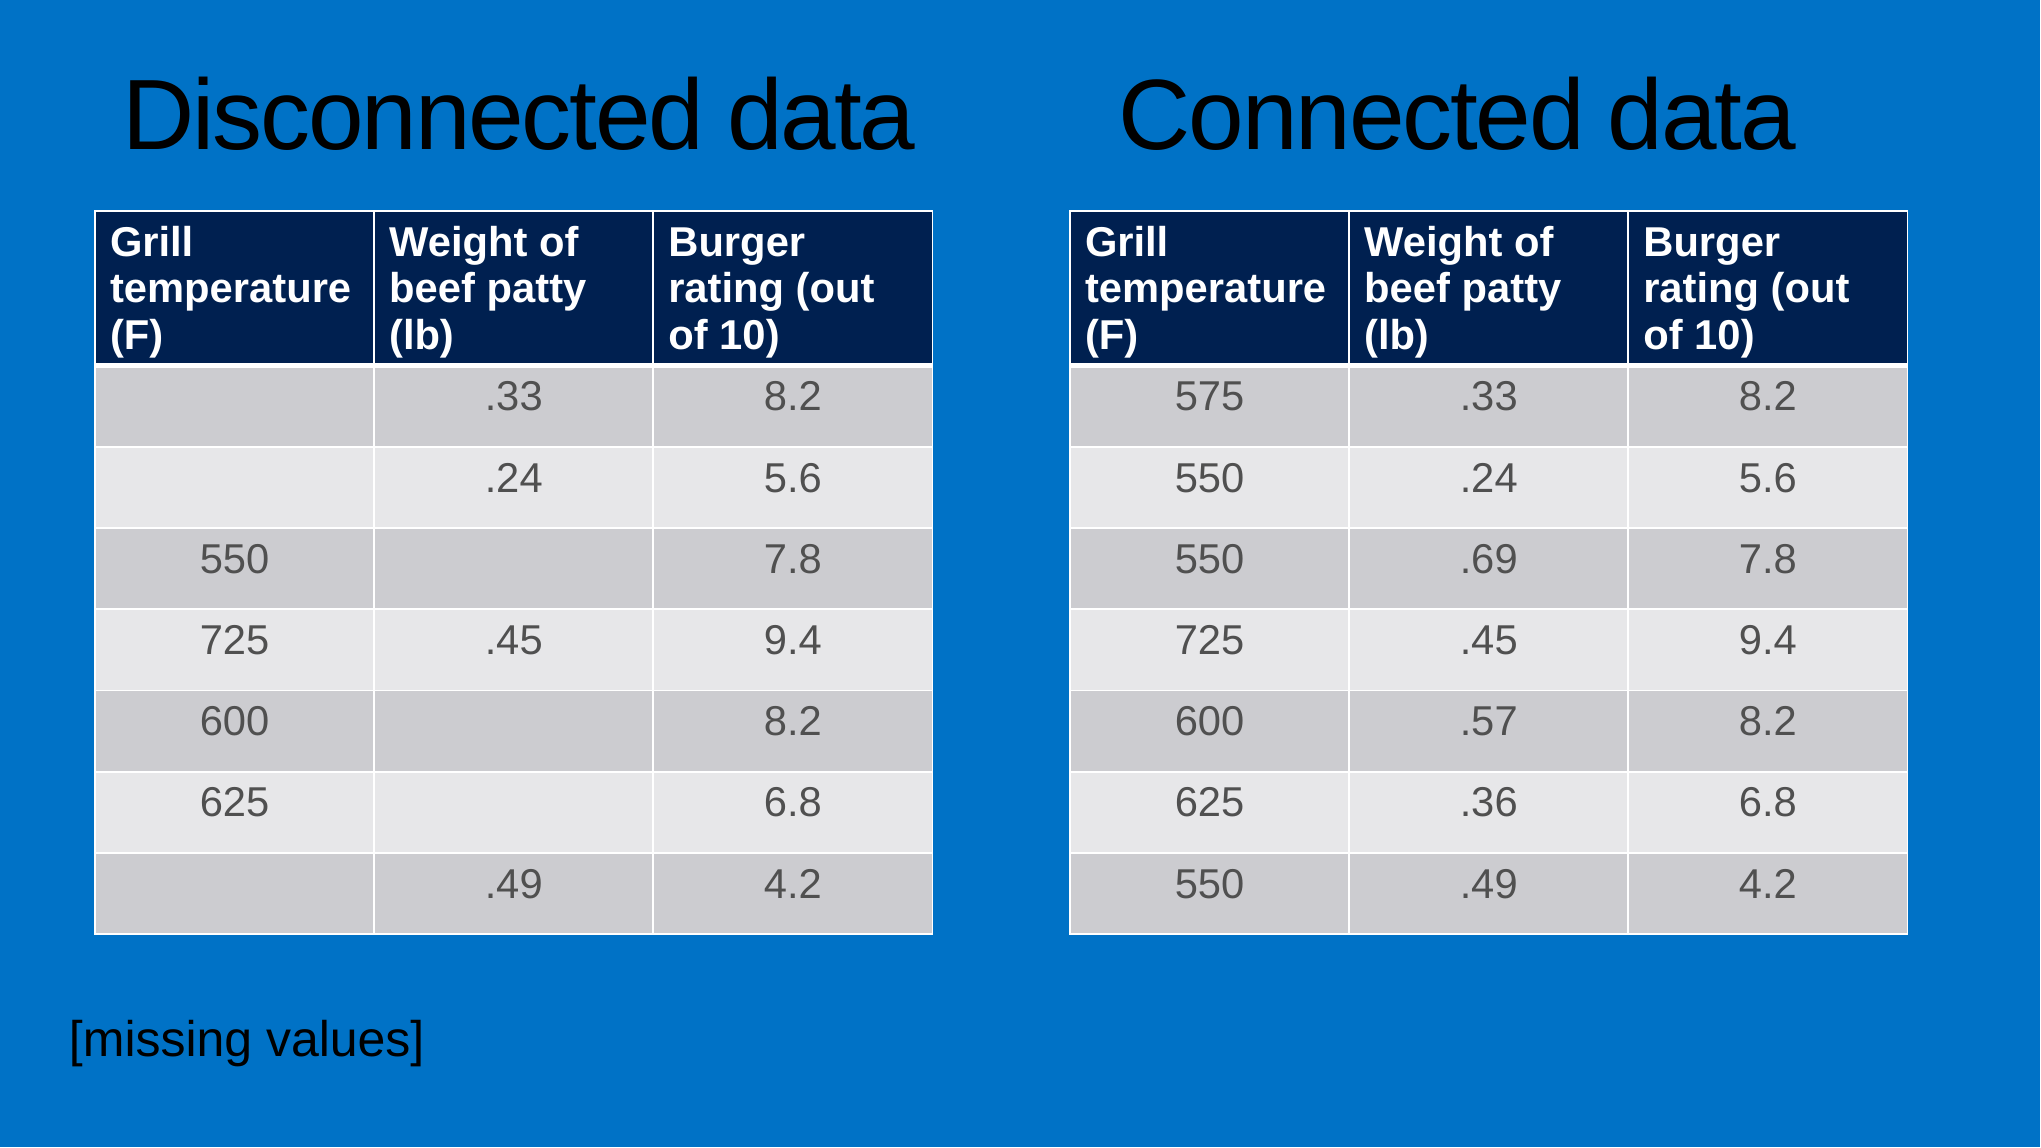

# Disconnected data		Connected data
| Price of milk ($/gal) | Red Sox batting avg. | Blood alcohol content (%) |
| --- | --- | --- |
| 3.79 | .304 | .03 |
| 3.45 | .320 | .09 |
| 4.06 | .259 | .01 |
| 3.89 | .298 | .05 |
| 4.12 | .332 | .13 |
| 3.92 | .270 | .06 |
| 3.23 | .294 | .10 |
| Grill temperature (F) | Weight of beef patty (lb) | Burger rating (out of 10) |
| --- | --- | --- |
|  | .33 | 8.2 |
|  | .24 | 5.6 |
| 550 |  | 7.8 |
| 725 | .45 | 9.4 |
| 600 |  | 8.2 |
| 625 |  | 6.8 |
|  | .49 | 4.2 |
| Grill temperature (F) | Weight of beef patty (lb) | Burger rating (out of 10) |
| --- | --- | --- |
| 575 | .33 | 8.2 |
| 550 | .24 | 5.6 |
| 550 | .69 | 7.8 |
| 725 | .45 | 9.4 |
| 600 | .57 | 8.2 |
| 625 | .36 | 6.8 |
| 550 | .49 | 4.2 |
[missing values]